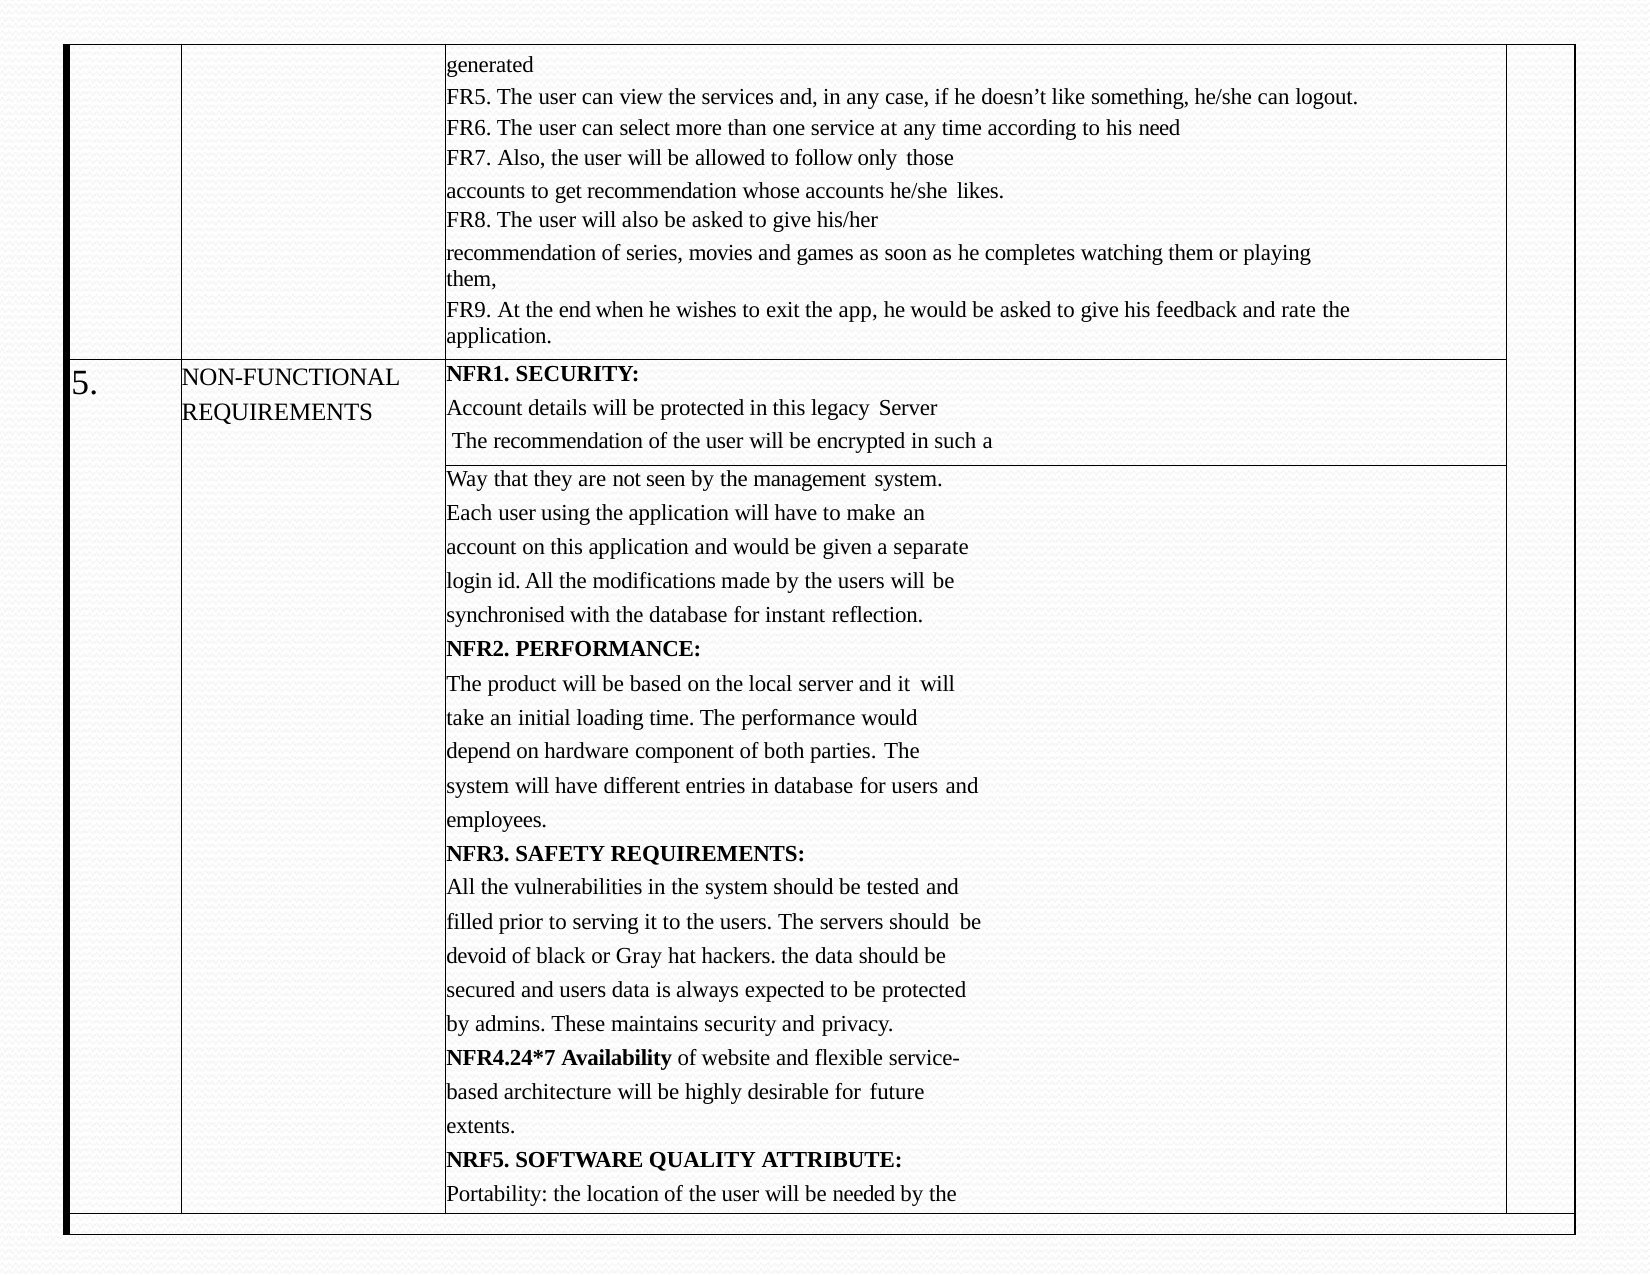

|  |  | generated FR5. The user can view the services and, in any case, if he doesn’t like something, he/she can logout. FR6. The user can select more than one service at any time according to his need FR7. Also, the user will be allowed to follow only those accounts to get recommendation whose accounts he/she likes. FR8. The user will also be asked to give his/her recommendation of series, movies and games as soon as he completes watching them or playing them, FR9. At the end when he wishes to exit the app, he would be asked to give his feedback and rate the application. |  |
| --- | --- | --- | --- |
| 5. | NON-FUNCTIONAL REQUIREMENTS | NFR1. SECURITY: Account details will be protected in this legacy Server The recommendation of the user will be encrypted in such a |  |
|  |  | Way that they are not seen by the management system. |  |
|  |  | Each user using the application will have to make an |  |
|  |  | account on this application and would be given a separate |  |
|  |  | login id. All the modifications made by the users will be |  |
|  |  | synchronised with the database for instant reflection. |  |
|  |  | NFR2. PERFORMANCE: |  |
|  |  | The product will be based on the local server and it will |  |
|  |  | take an initial loading time. The performance would |  |
|  |  | depend on hardware component of both parties. The |  |
|  |  | system will have different entries in database for users and |  |
|  |  | employees. |  |
|  |  | NFR3. SAFETY REQUIREMENTS: |  |
|  |  | All the vulnerabilities in the system should be tested and |  |
|  |  | filled prior to serving it to the users. The servers should be |  |
|  |  | devoid of black or Gray hat hackers. the data should be |  |
|  |  | secured and users data is always expected to be protected |  |
|  |  | by admins. These maintains security and privacy. |  |
|  |  | NFR4.24\*7 Availability of website and flexible service- |  |
|  |  | based architecture will be highly desirable for future |  |
|  |  | extents. |  |
|  |  | NRF5. SOFTWARE QUALITY ATTRIBUTE: |  |
|  |  | Portability: the location of the user will be needed by the |  |
|  |  |  |  |